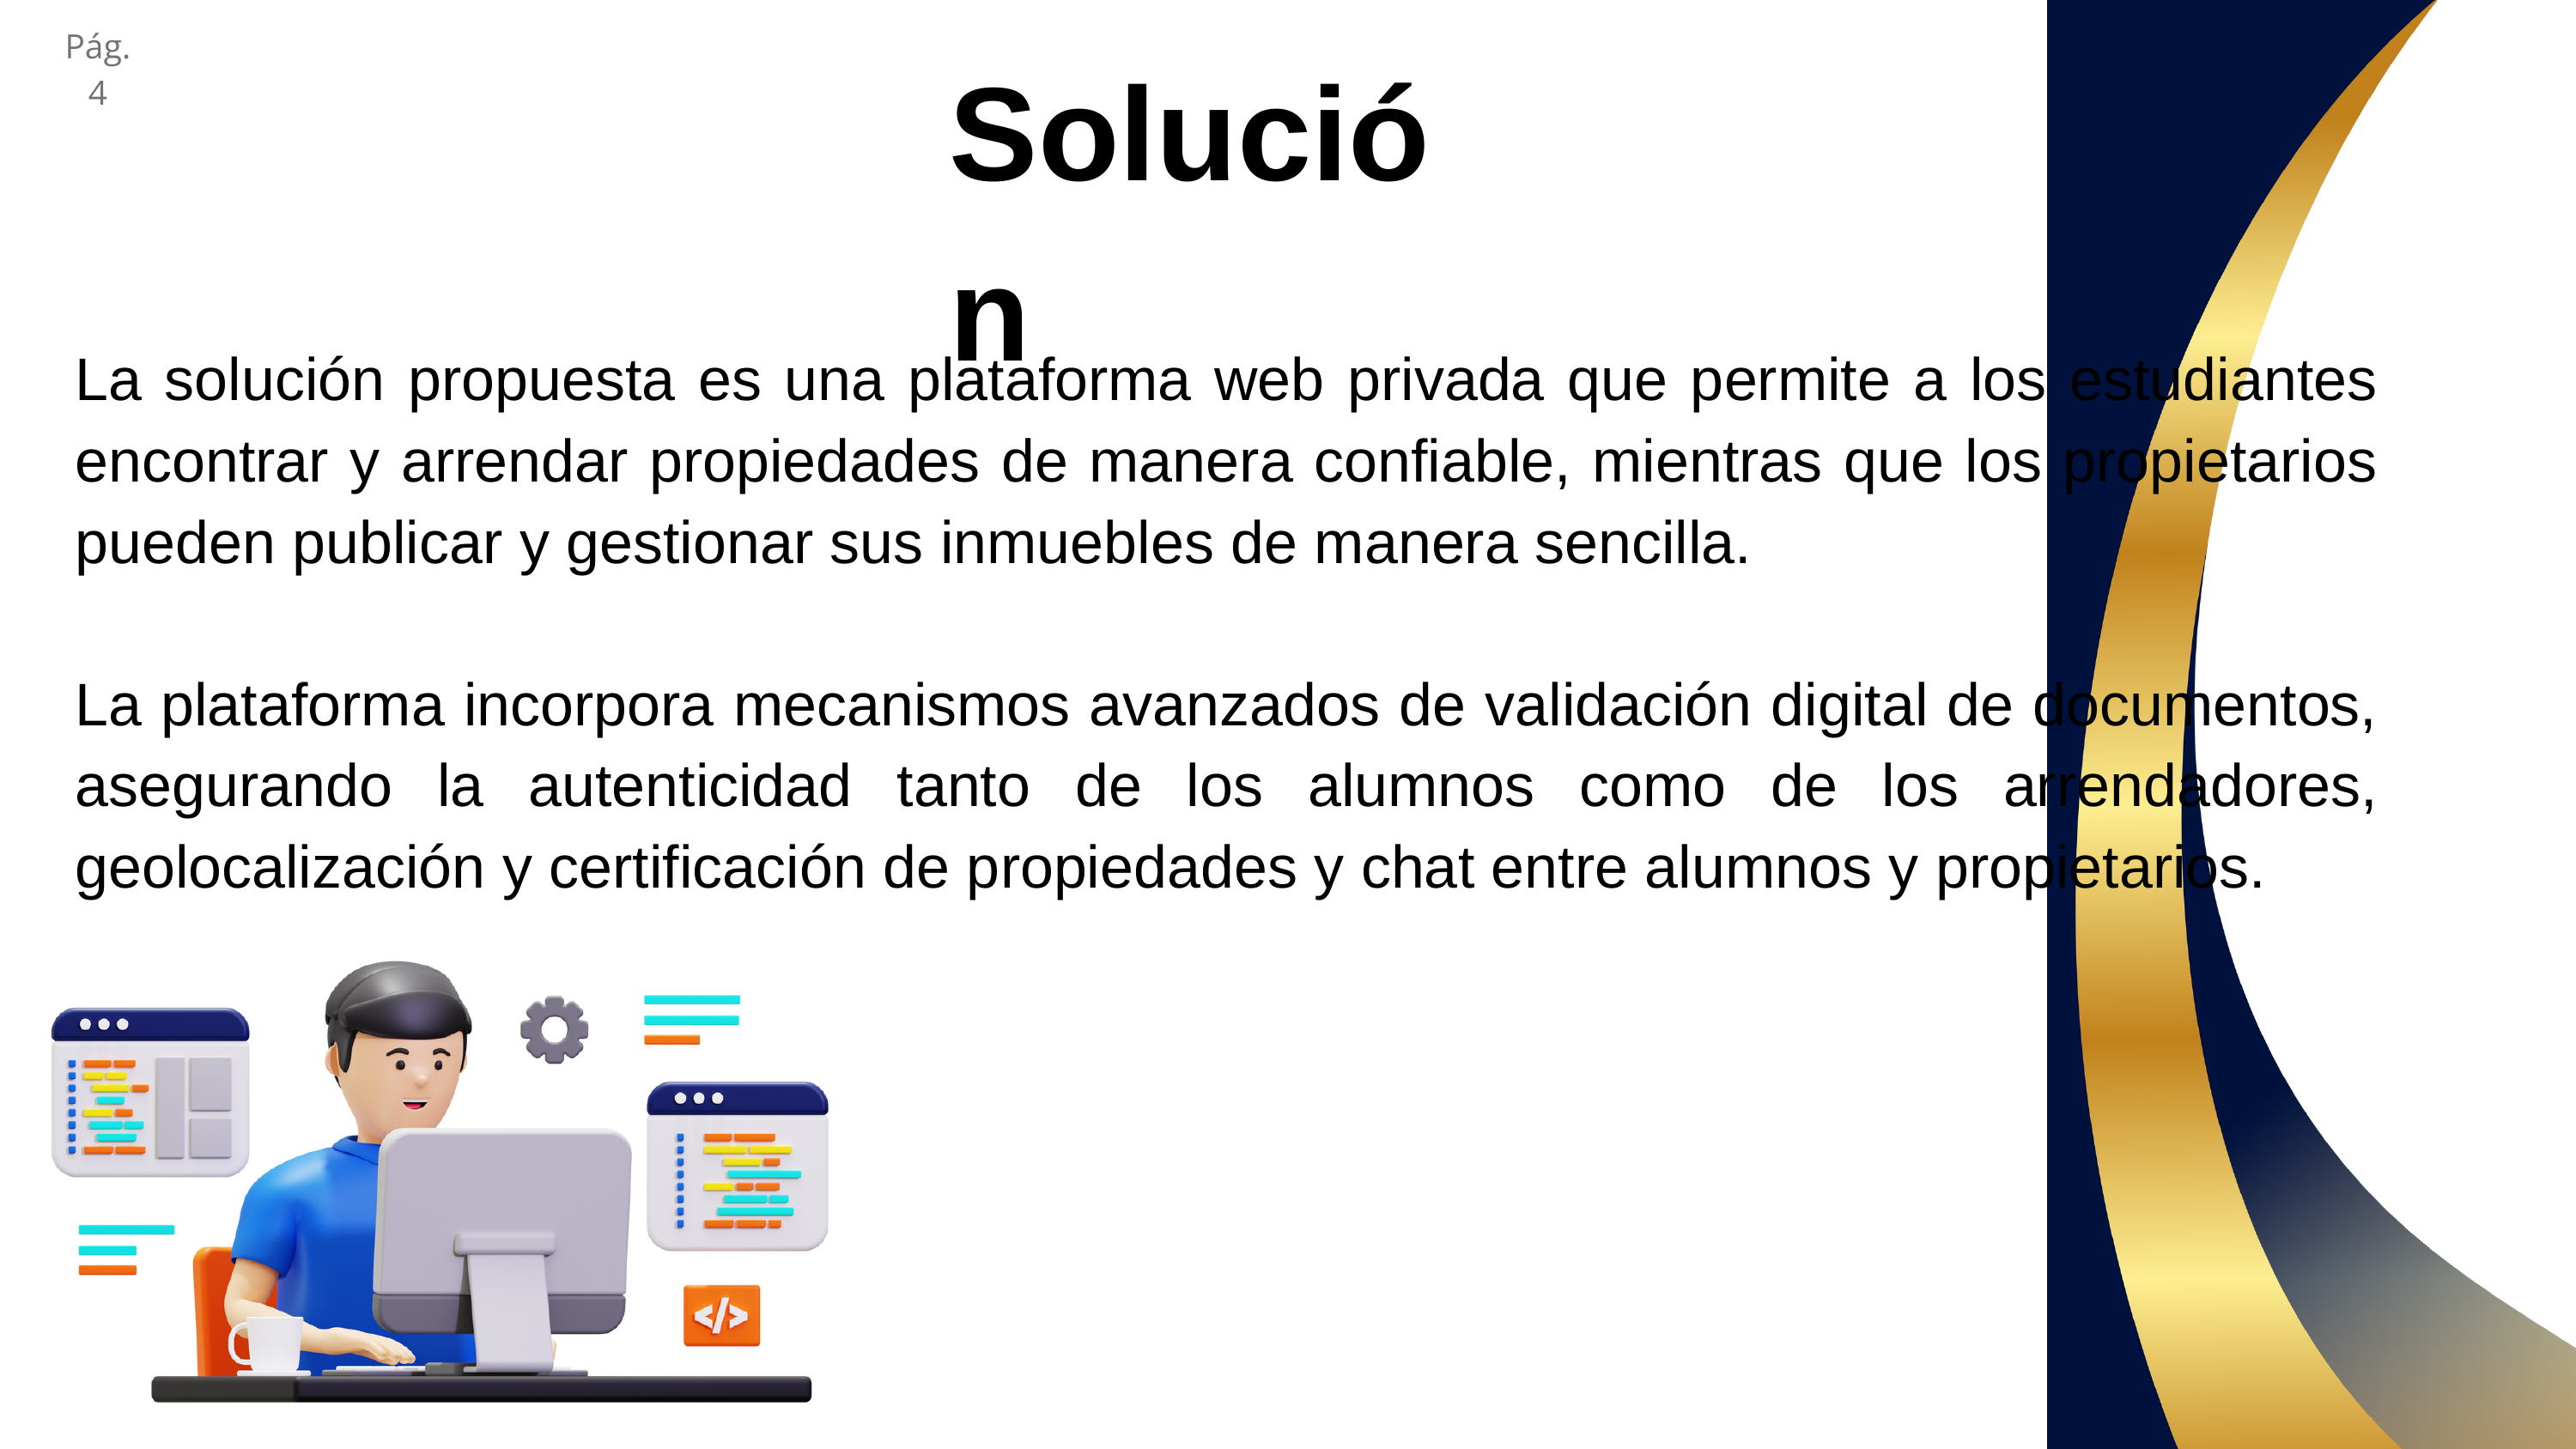

Pág. 4
Solución
La solución propuesta es una plataforma web privada que permite a los estudiantes encontrar y arrendar propiedades de manera confiable, mientras que los propietarios pueden publicar y gestionar sus inmuebles de manera sencilla.

La plataforma incorpora mecanismos avanzados de validación digital de documentos, asegurando la autenticidad tanto de los alumnos como de los arrendadores, geolocalización y certificación de propiedades y chat entre alumnos y propietarios.